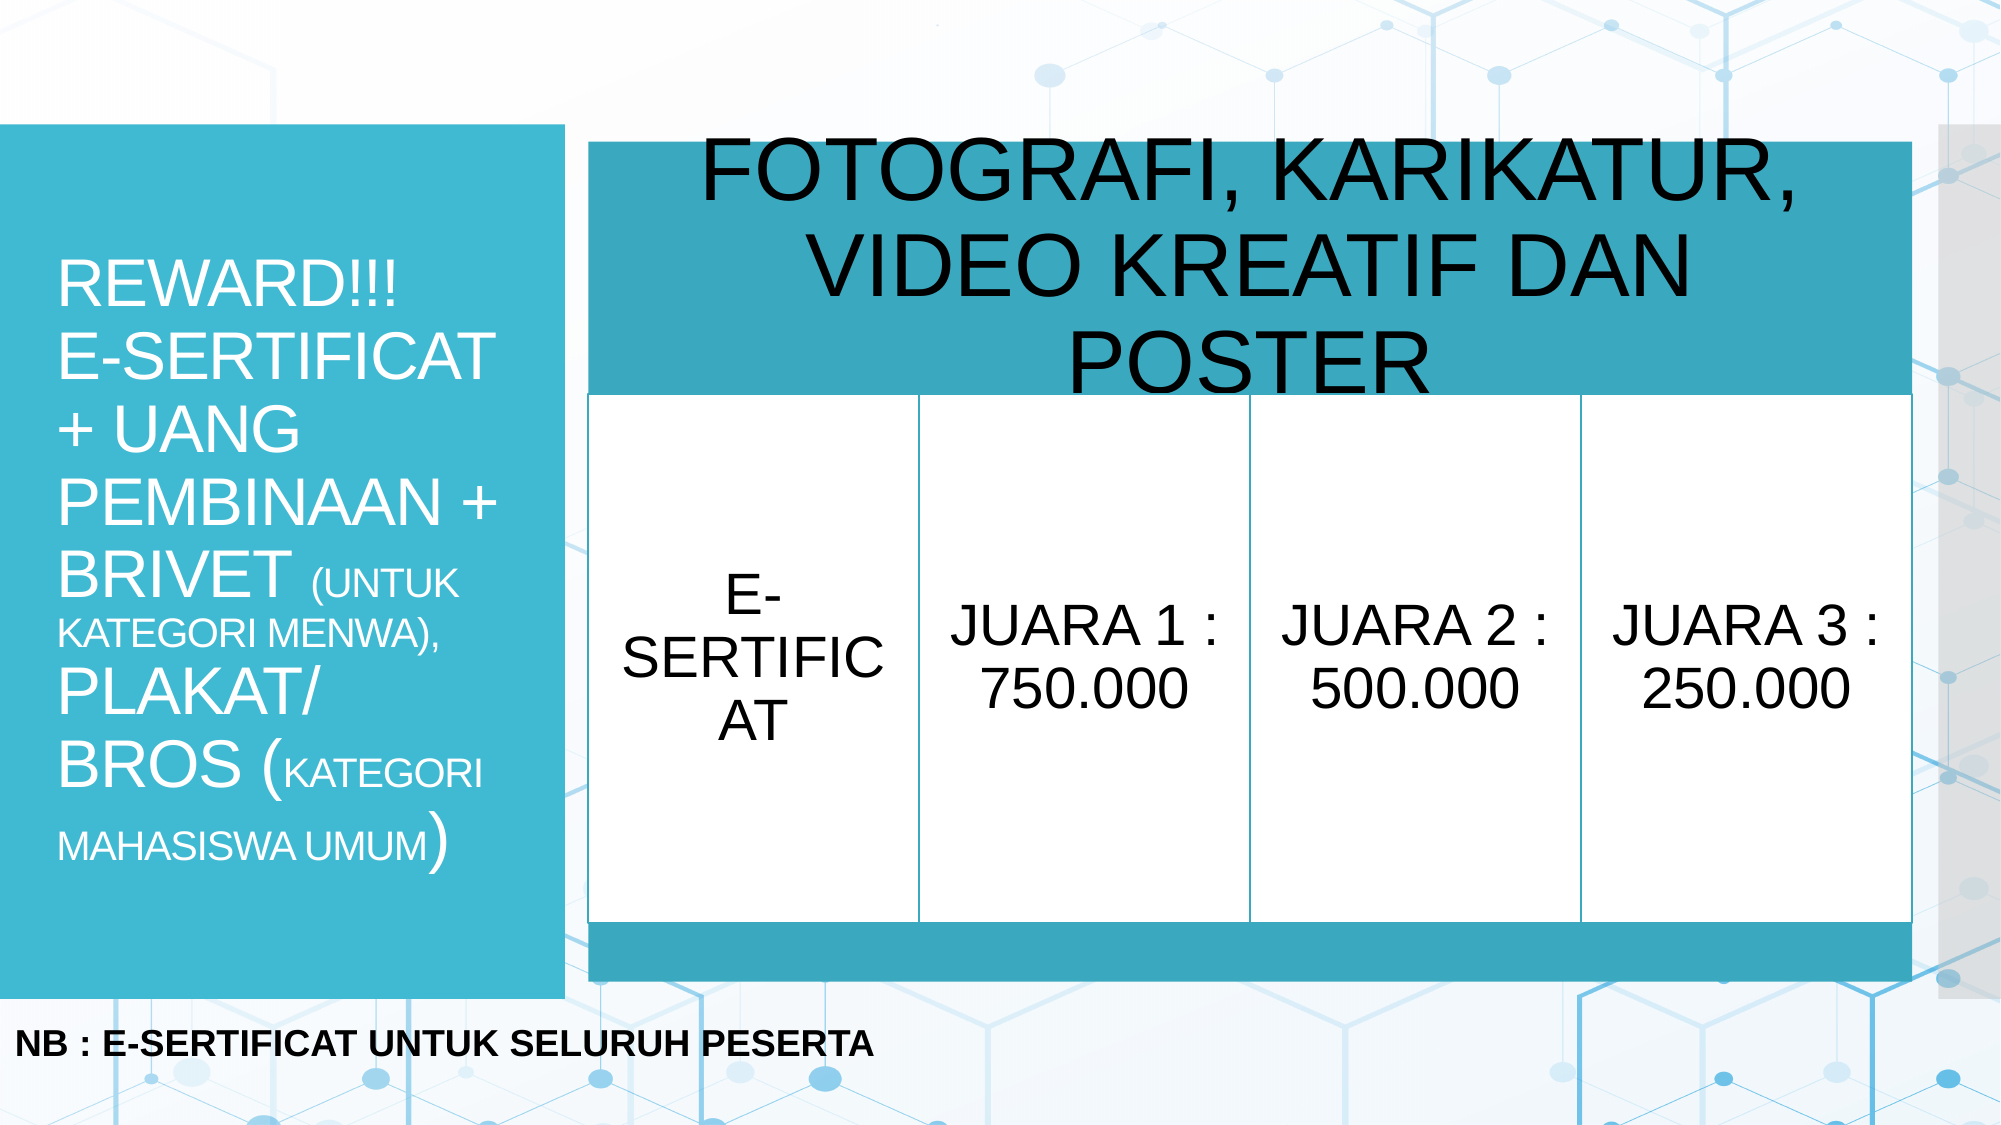

FOTOGRAFI, KARIKATUR, VIDEO KREATIF DAN POSTER
E-SERTIFICAT
JUARA 1 : 750.000
JUARA 2 : 500.000
JUARA 3 : 250.000
# REWARD!!! E-SERTIFICAT + UANG PEMBINAAN + BRIVET (UNTUK KATEGORI MENWA), PLAKAT/ BROS (KATEGORI MAHASISWA UMUM)
NB : E-SERTIFICAT UNTUK SELURUH PESERTA